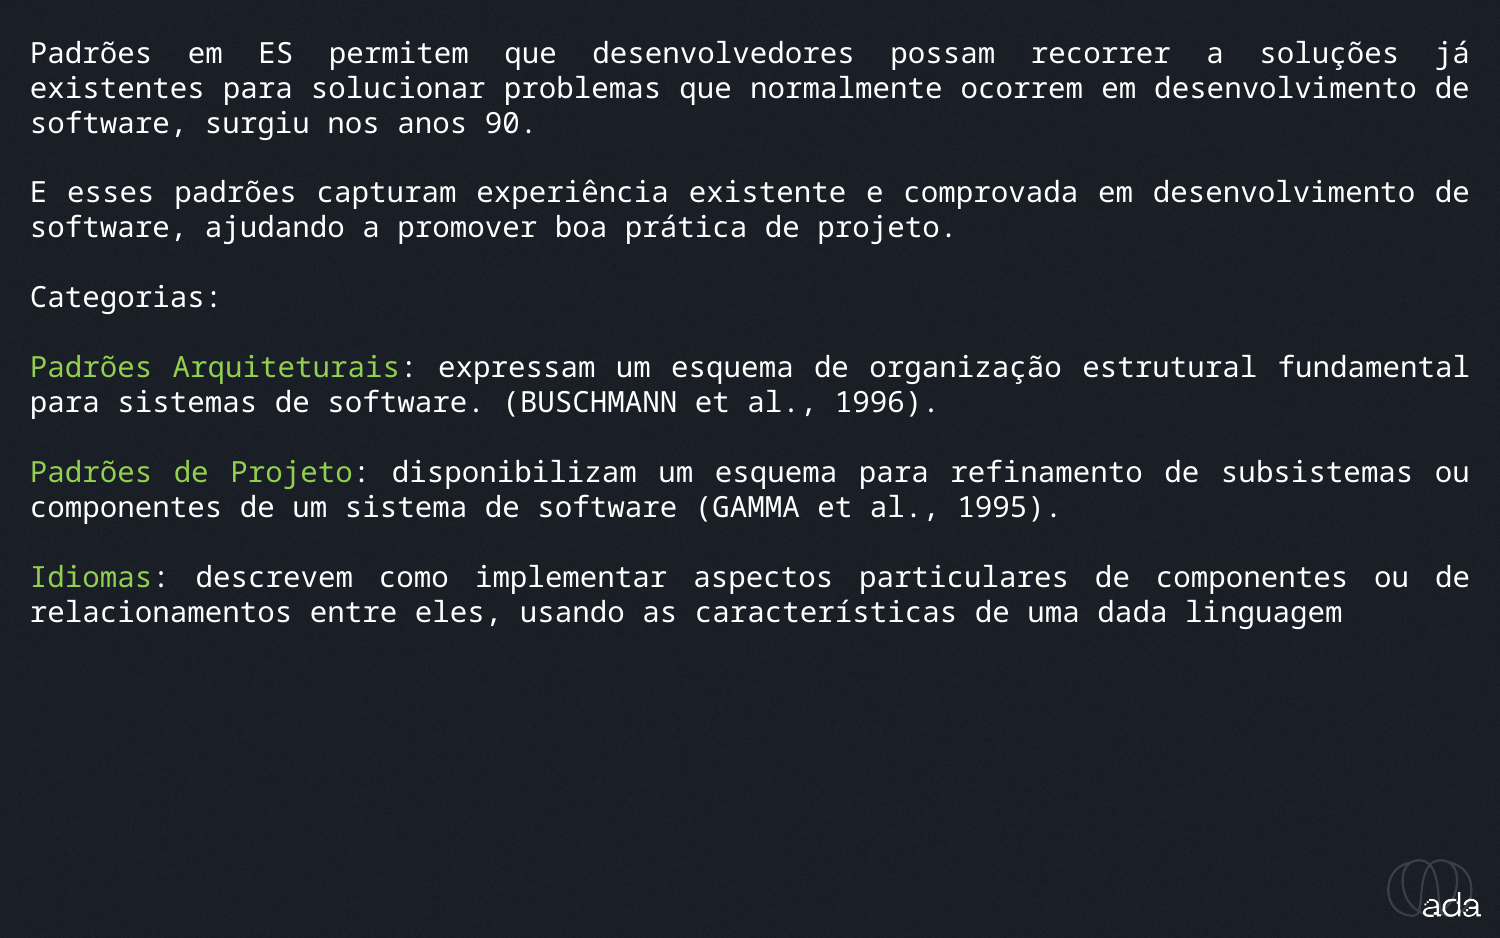

_padrões em engenharia de software
Padrões em ES permitem que desenvolvedores possam recorrer a soluções já existentes para solucionar problemas que normalmente ocorrem em desenvolvimento de software, surgiu nos anos 90.

E esses padrões capturam experiência existente e comprovada em desenvolvimento de software, ajudando a promover boa prática de projeto.

Categorias:

Padrões Arquiteturais: expressam um esquema de organização estrutural fundamental para sistemas de software. (BUSCHMANN et al., 1996).

Padrões de Projeto: disponibilizam um esquema para refinamento de subsistemas ou componentes de um sistema de software (GAMMA et al., 1995).

Idiomas: descrevem como implementar aspectos particulares de componentes ou de relacionamentos entre eles, usando as características de uma dada linguagem